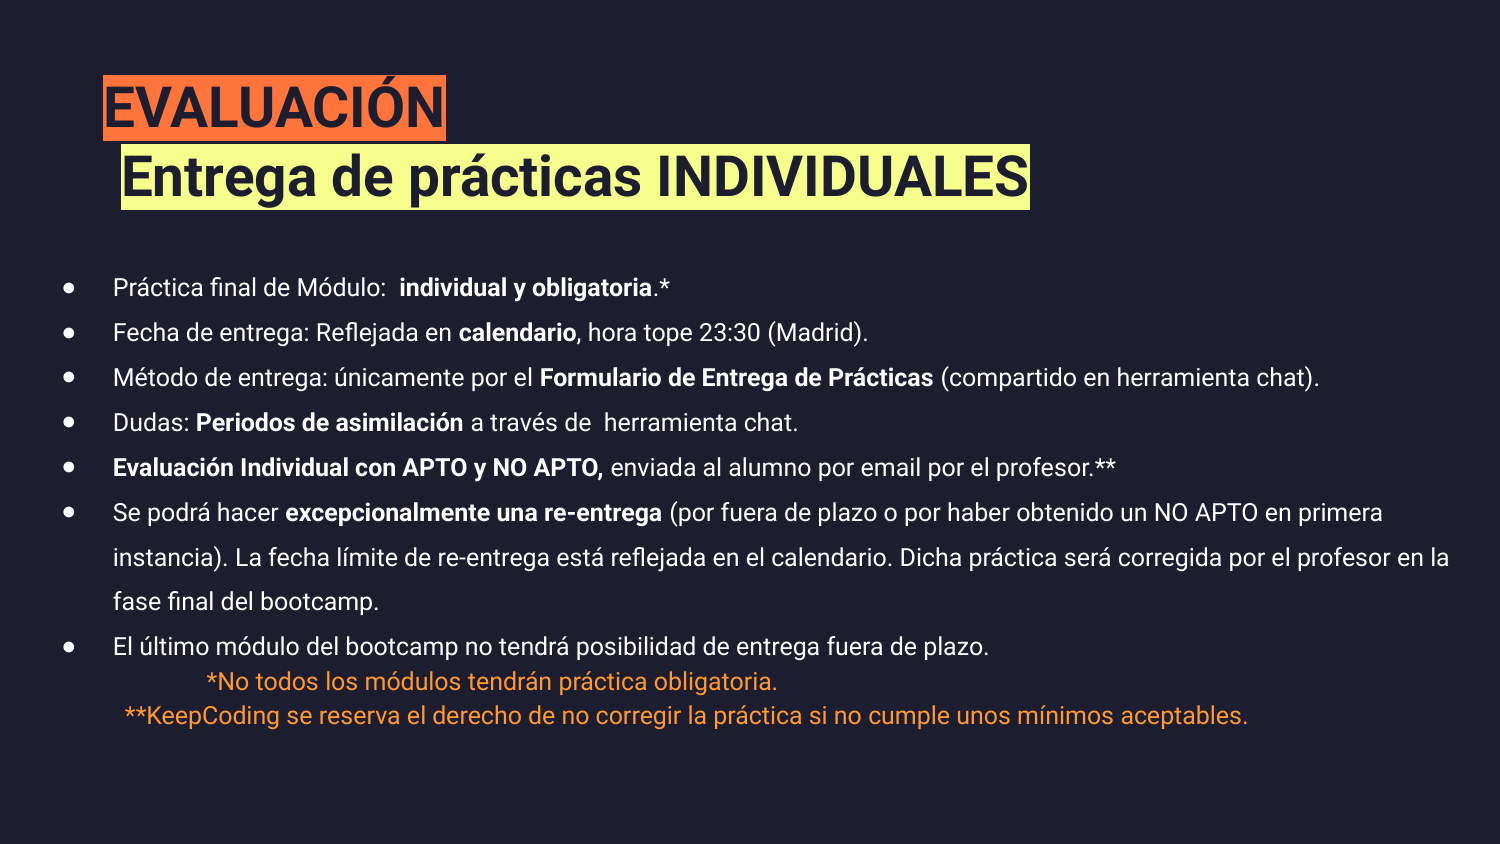

# EVALUACIÓN
Entrega de prácticas INDIVIDUALES

Práctica final de Módulo:  individual y obligatoria.*
Fecha de entrega: Reflejada en calendario, hora tope 23:30 (Madrid).
Método de entrega: únicamente por el Formulario de Entrega de Prácticas (compartido en herramienta chat).
Dudas: Periodos de asimilación a través de  herramienta chat.
Evaluación Individual con APTO y NO APTO, enviada al alumno por email por el profesor.**
Se podrá hacer excepcionalmente una re-entrega (por fuera de plazo o por haber obtenido un NO APTO en primera instancia). La fecha límite de re-entrega está reflejada en el calendario. Dicha práctica será corregida por el profesor en la fase final del bootcamp.
El último módulo del bootcamp no tendrá posibilidad de entrega fuera de plazo.
                           *No todos los módulos tendrán práctica obligatoria.
              **KeepCoding se reserva el derecho de no corregir la práctica si no cumple unos mínimos aceptables.